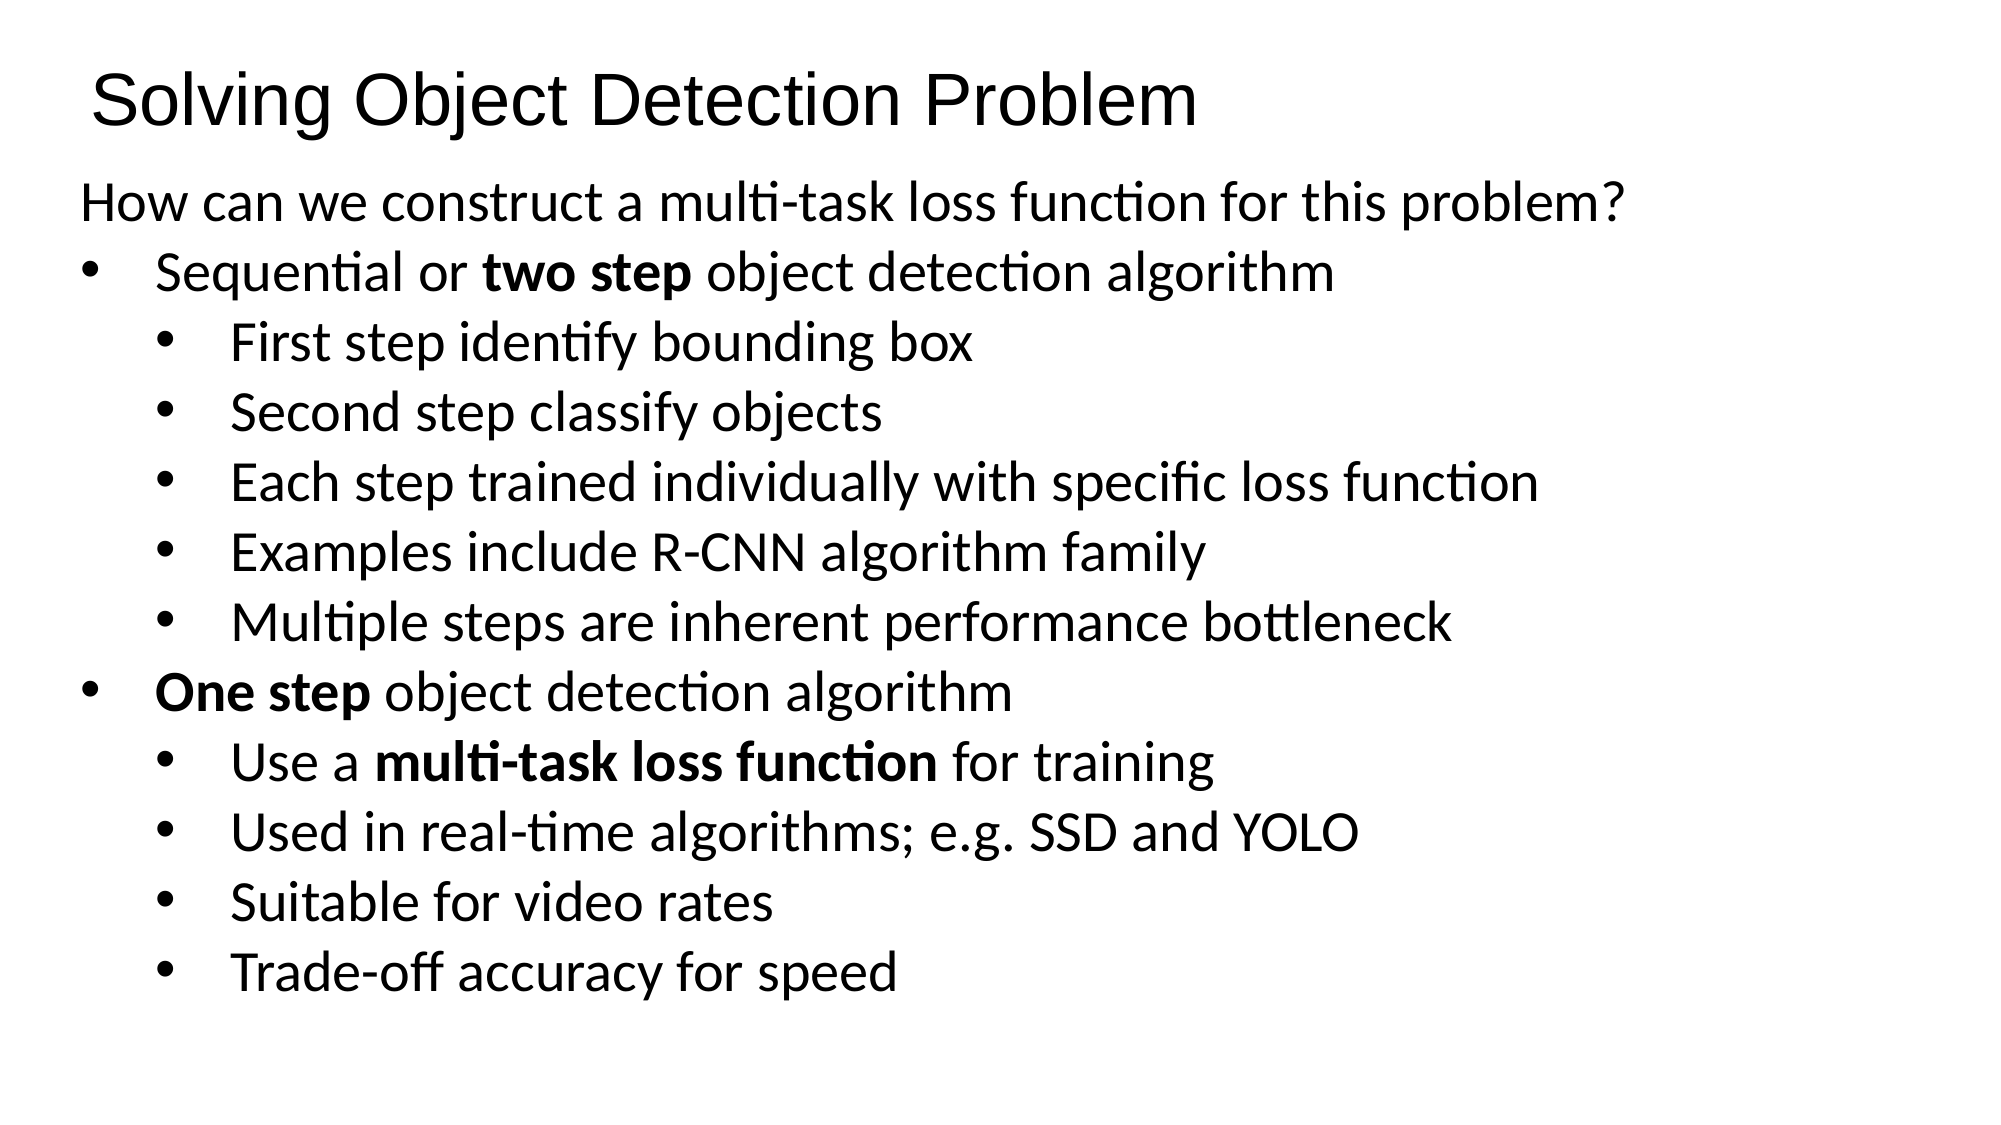

Solving Object Detection Problem
How can we construct a multi-task loss function for this problem?
Sequential or two step object detection algorithm
First step identify bounding box
Second step classify objects
Each step trained individually with specific loss function
Examples include R-CNN algorithm family
Multiple steps are inherent performance bottleneck
One step object detection algorithm
Use a multi-task loss function for training
Used in real-time algorithms; e.g. SSD and YOLO
Suitable for video rates
Trade-off accuracy for speed